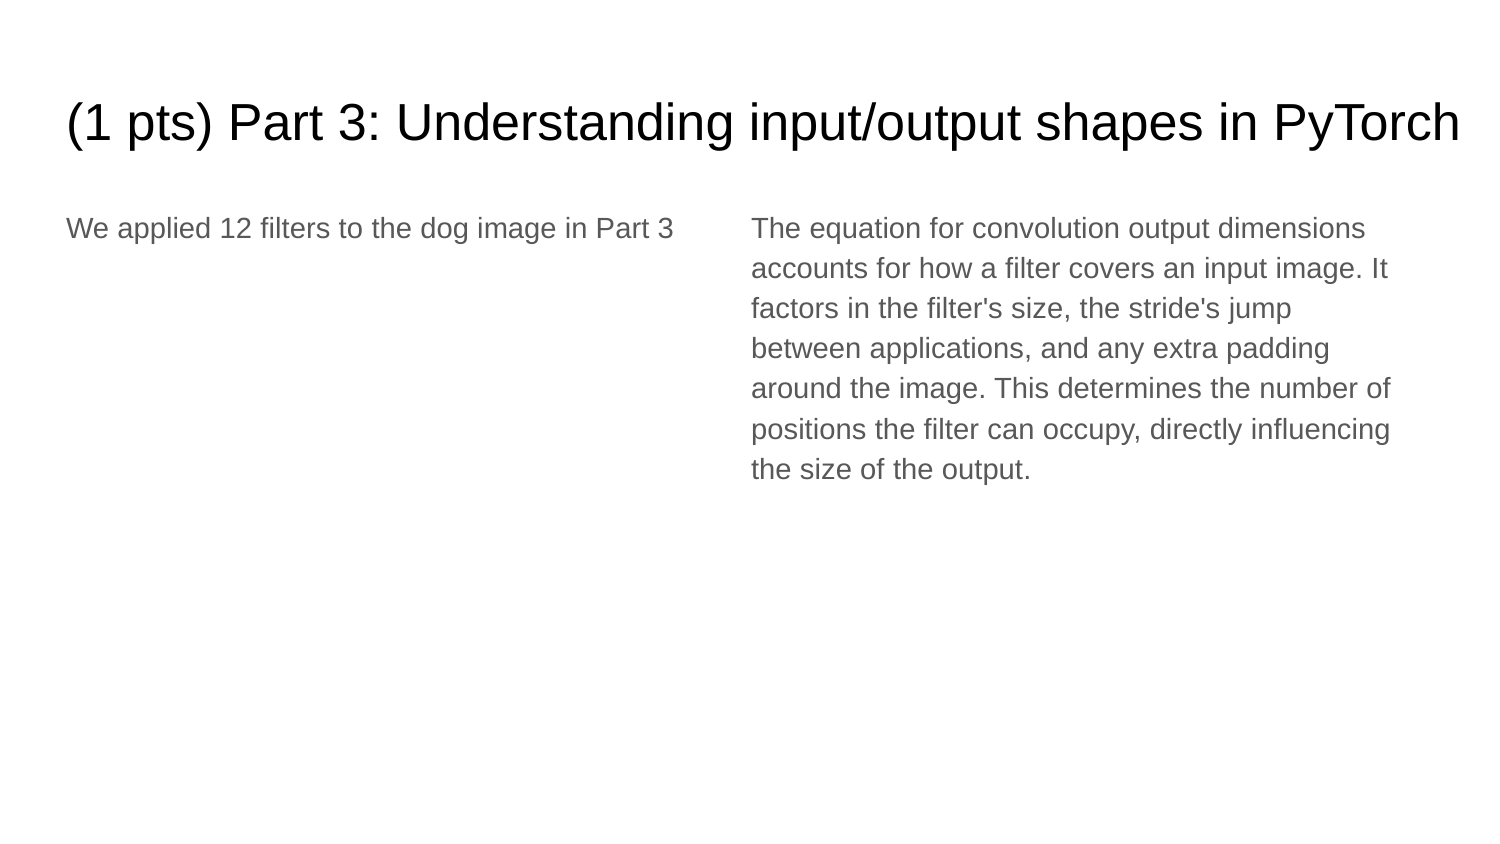

# (1 pts) Part 3: Understanding input/output shapes in PyTorch
We applied 12 filters to the dog image in Part 3
The equation for convolution output dimensions accounts for how a filter covers an input image. It factors in the filter's size, the stride's jump between applications, and any extra padding around the image. This determines the number of positions the filter can occupy, directly influencing the size of the output.